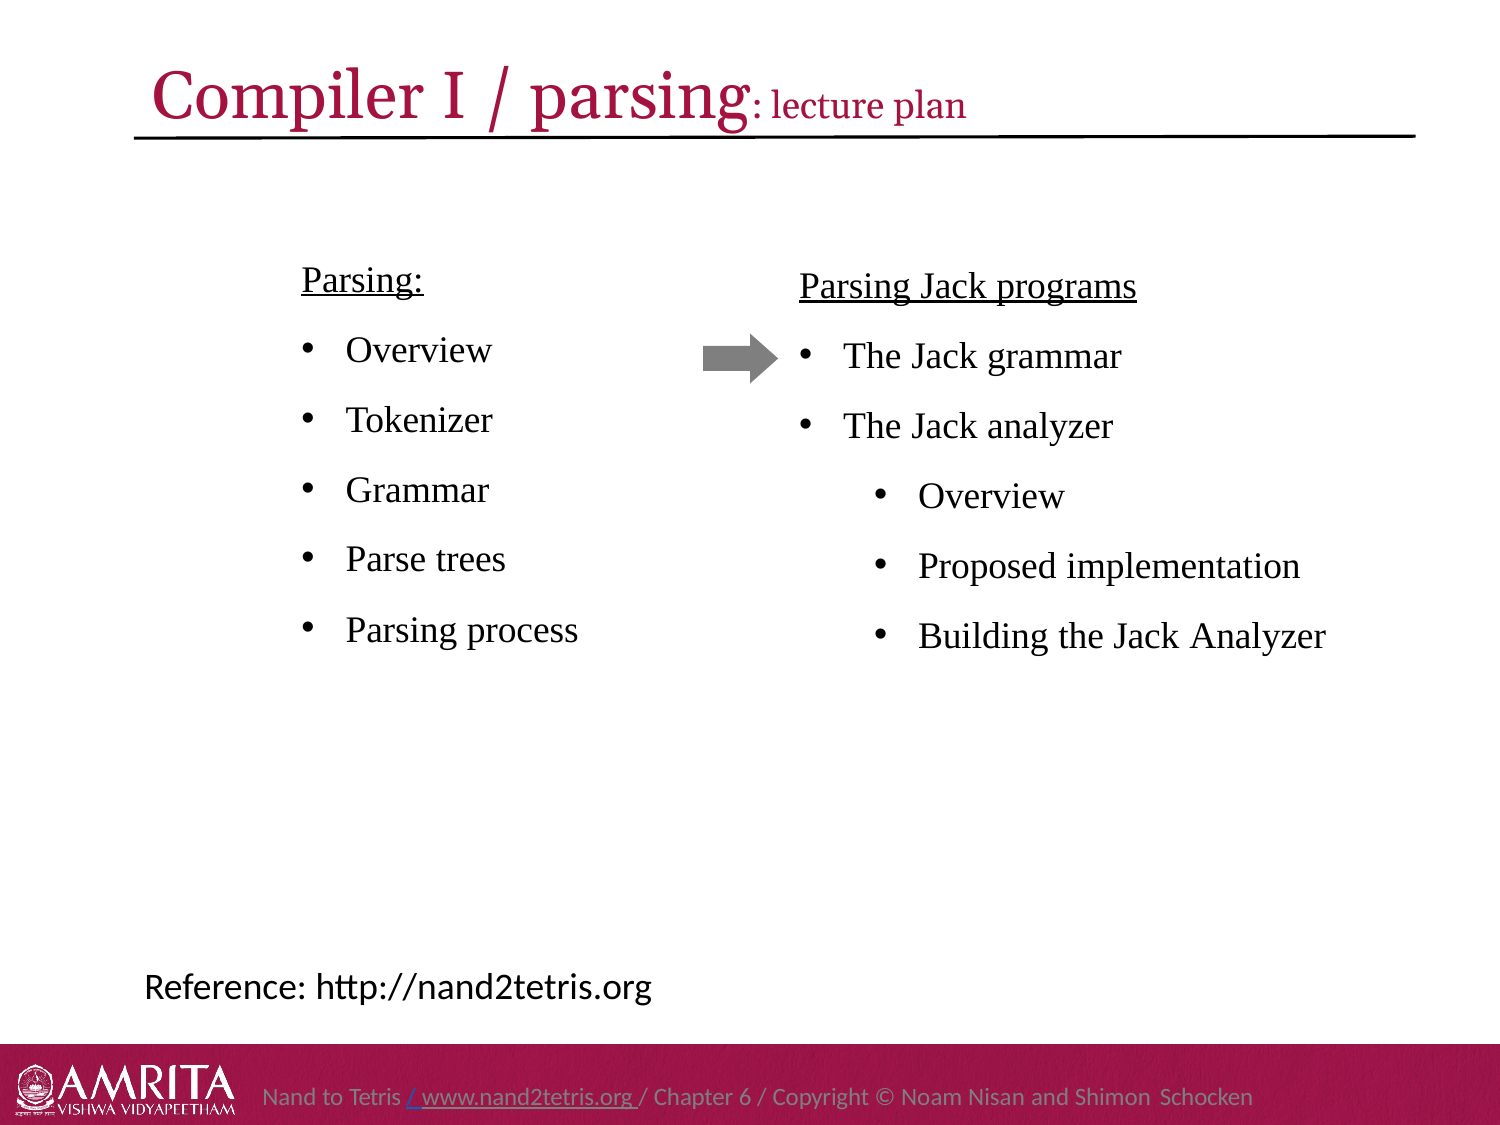

# Compiler I / parsing: lecture plan

Parsing:
Parsing Jack programs
Overview
Tokenizer
Grammar
Parse trees
Parsing process
The Jack grammar
The Jack analyzer

Overview
Proposed implementation
Building the Jack Analyzer
       Reference: http://nand2tetris.org

Nand to Tetris / www.nand2tetris.org / Chapter 6 / Copyright © Noam Nisan and Shimon Schocken